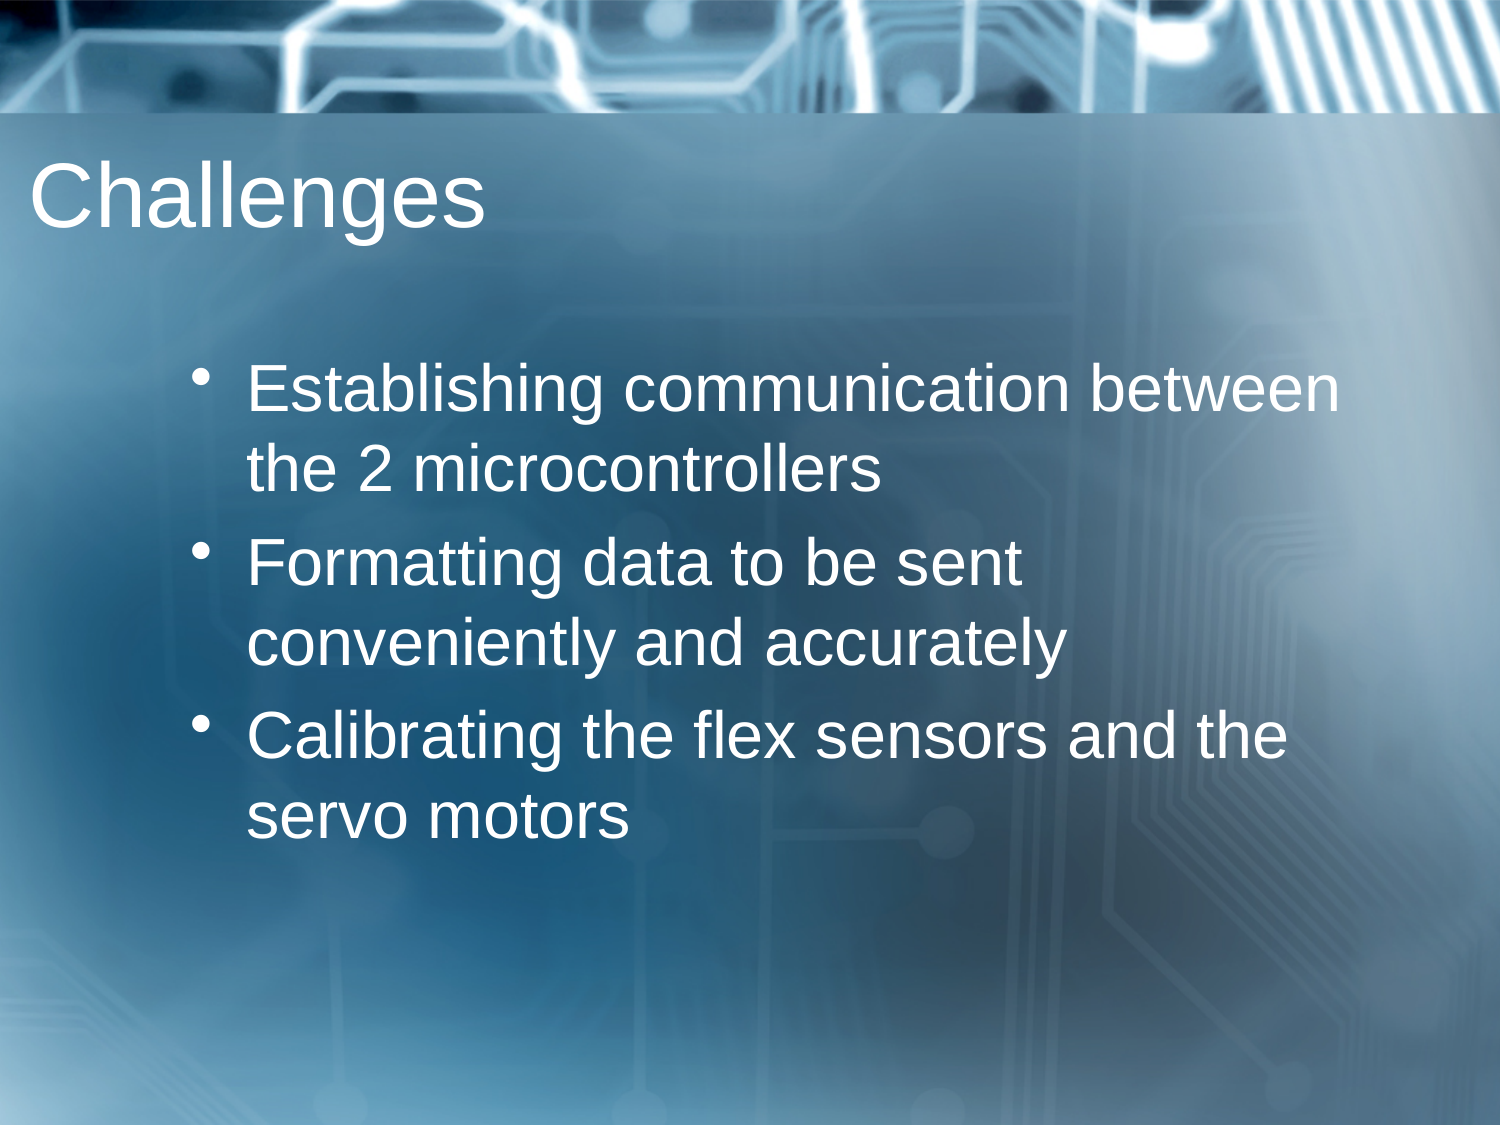

# Challenges
Establishing communication between the 2 microcontrollers
Formatting data to be sent conveniently and accurately
Calibrating the flex sensors and the servo motors